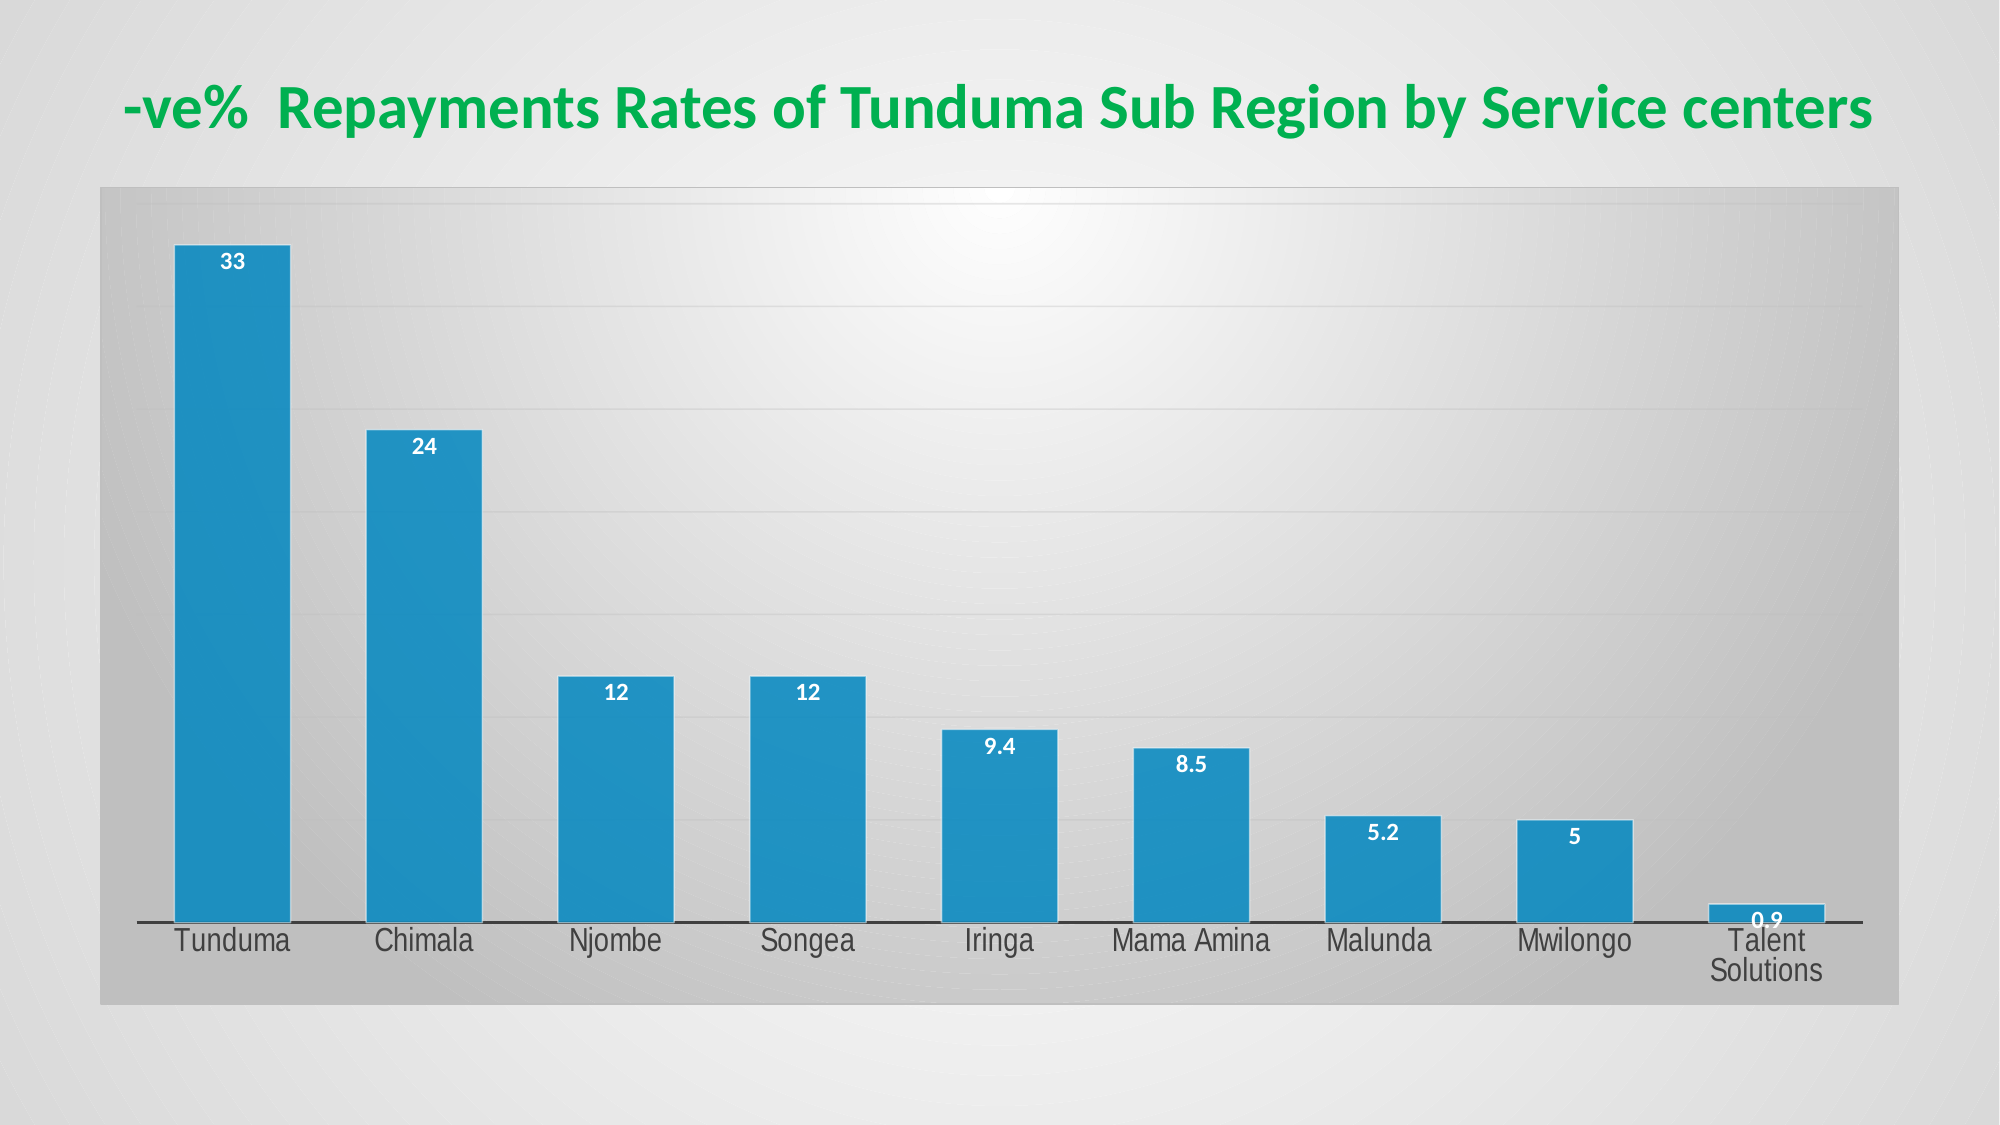

# -ve%  Repayments Rates of Tunduma Sub Region by Service centers

[unsupported chart]